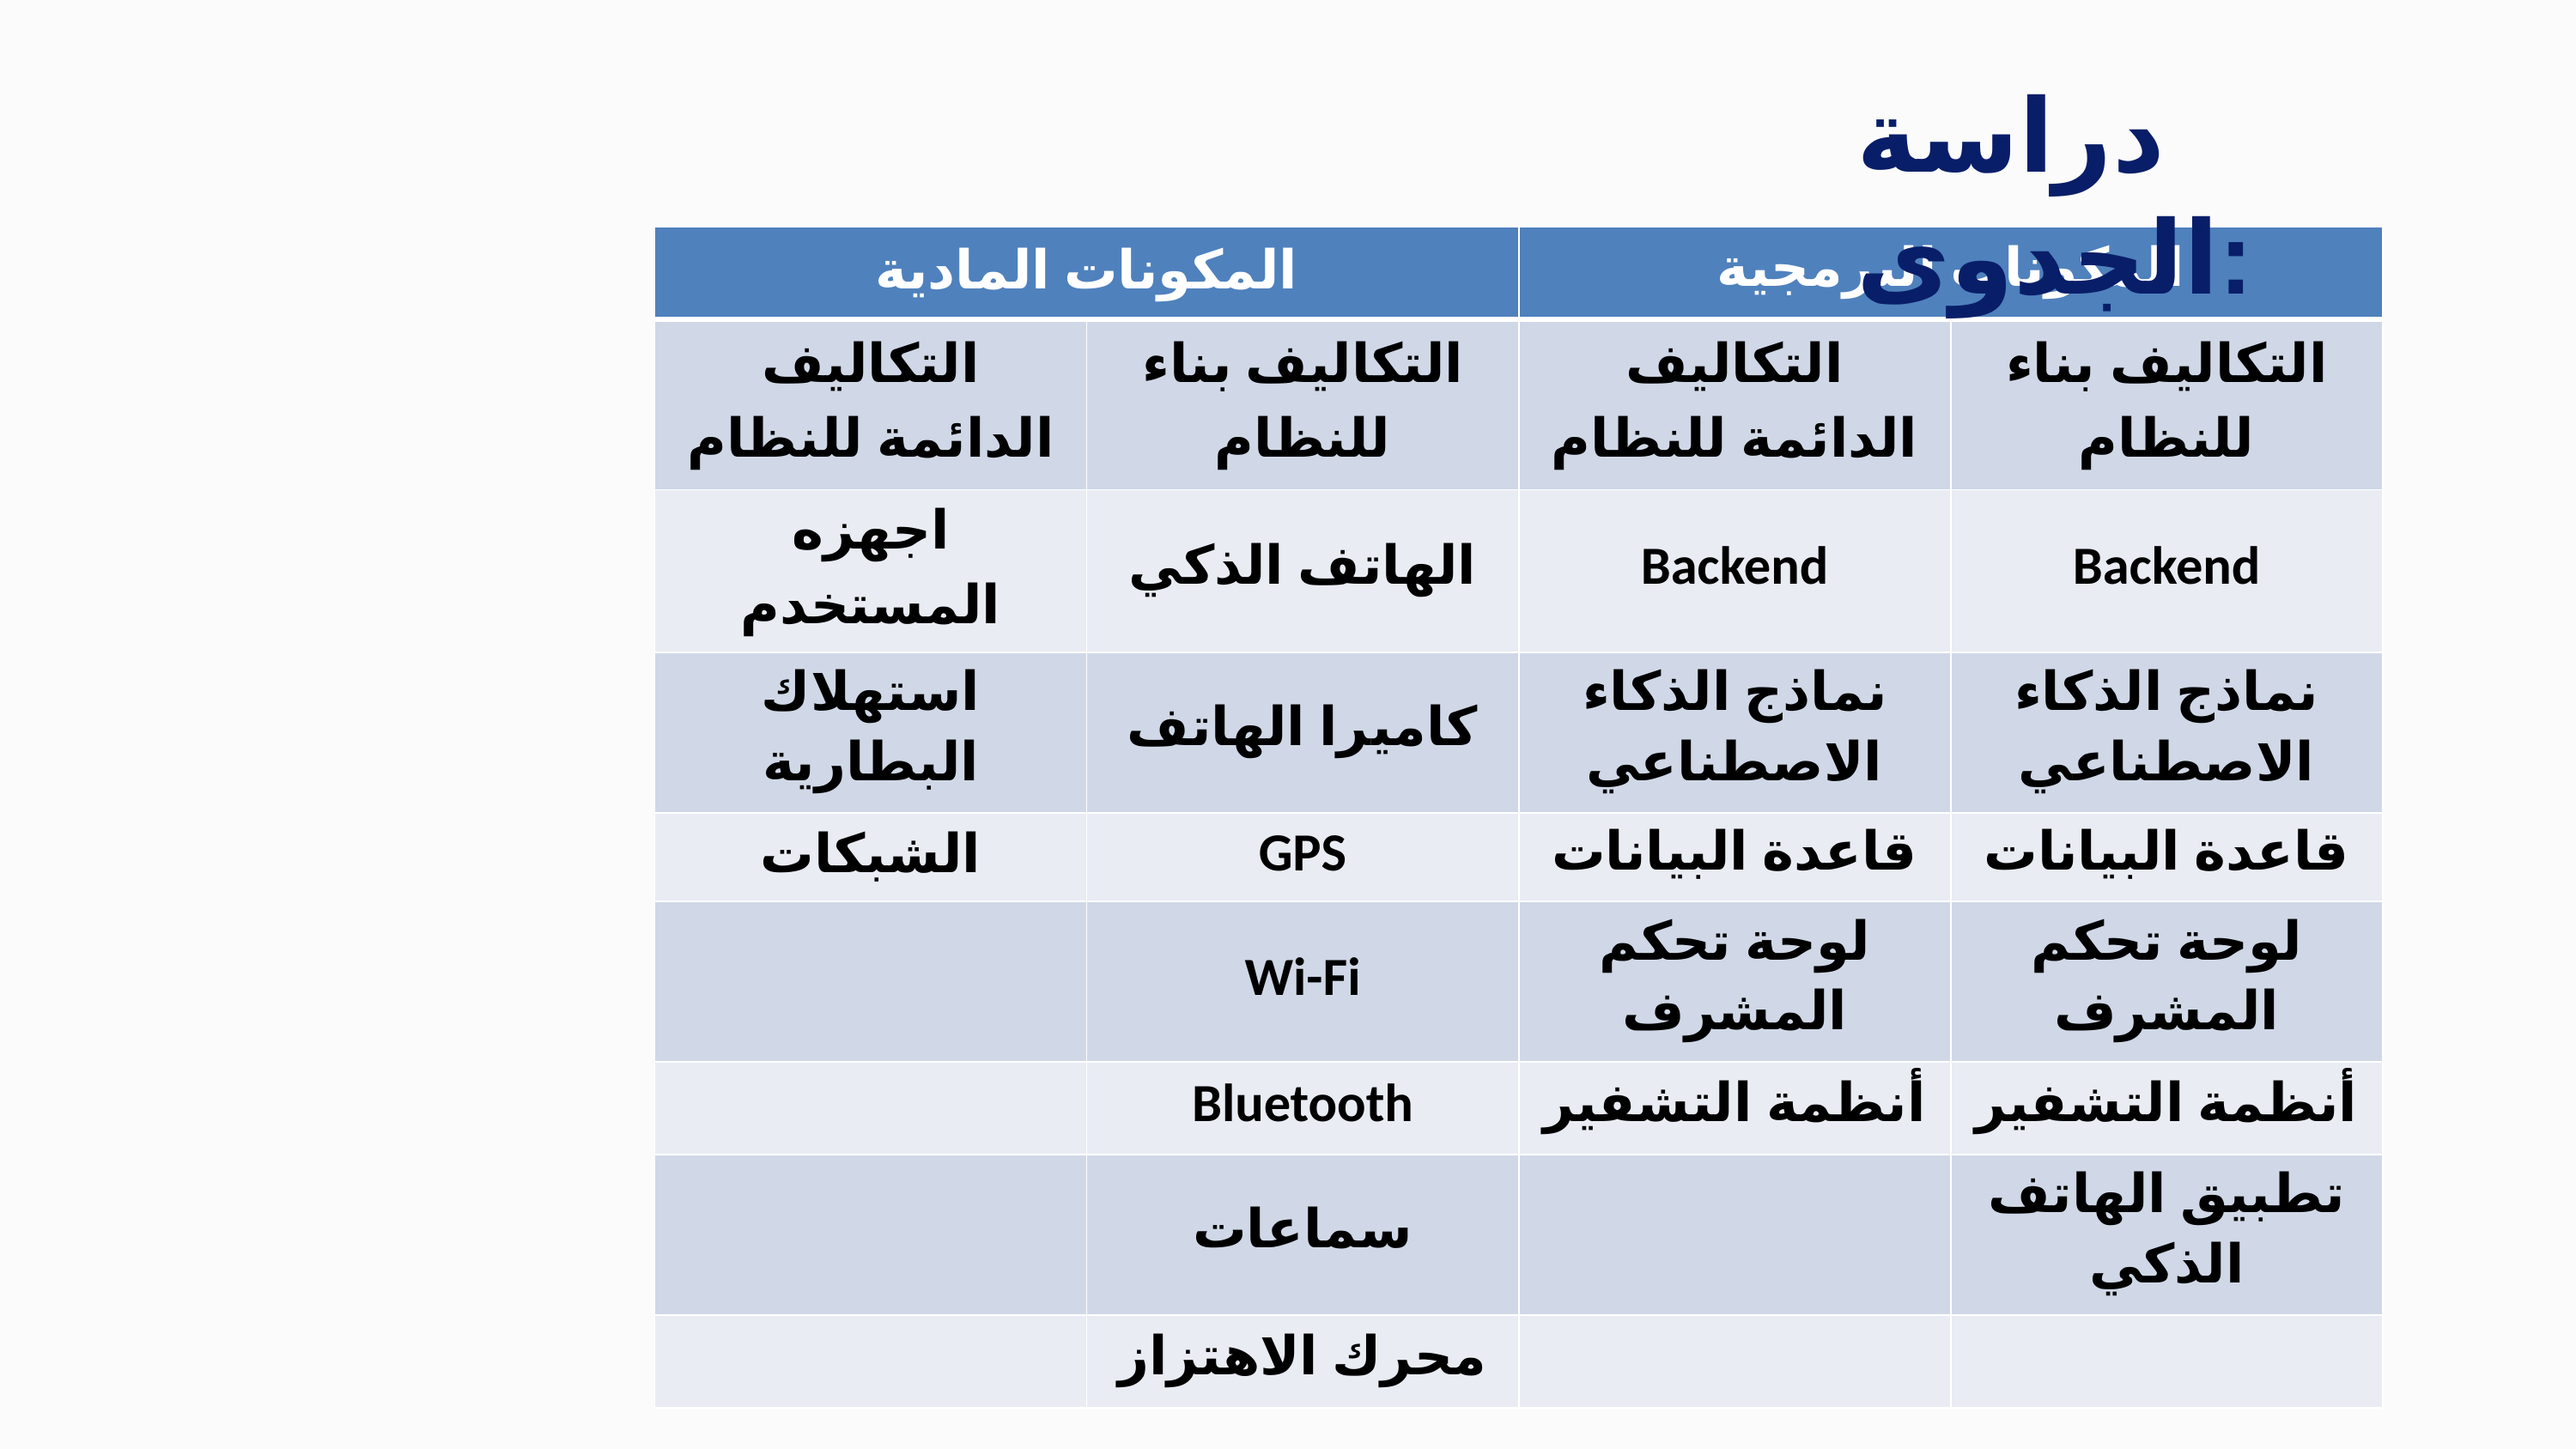

دراسة الجدوى:
| المكونات المادية |  | المكونات البرمجية |  |
| --- | --- | --- | --- |
| التكاليف الدائمة للنظام | التكاليف بناء للنظام | التكاليف الدائمة للنظام | التكاليف بناء للنظام |
| اجهزه المستخدم | الهاتف الذكي | Backend | Backend |
| استهلاك البطارية | كاميرا الهاتف | نماذج الذكاء الاصطناعي | نماذج الذكاء الاصطناعي |
| الشبكات | GPS | قاعدة البيانات | قاعدة البيانات |
|  | Wi-Fi | لوحة تحكم المشرف | لوحة تحكم المشرف |
|  | Bluetooth | أنظمة التشفير | أنظمة التشفير |
|  | سماعات |  | تطبيق الهاتف الذكي |
|  | محرك الاهتزاز |  |  |